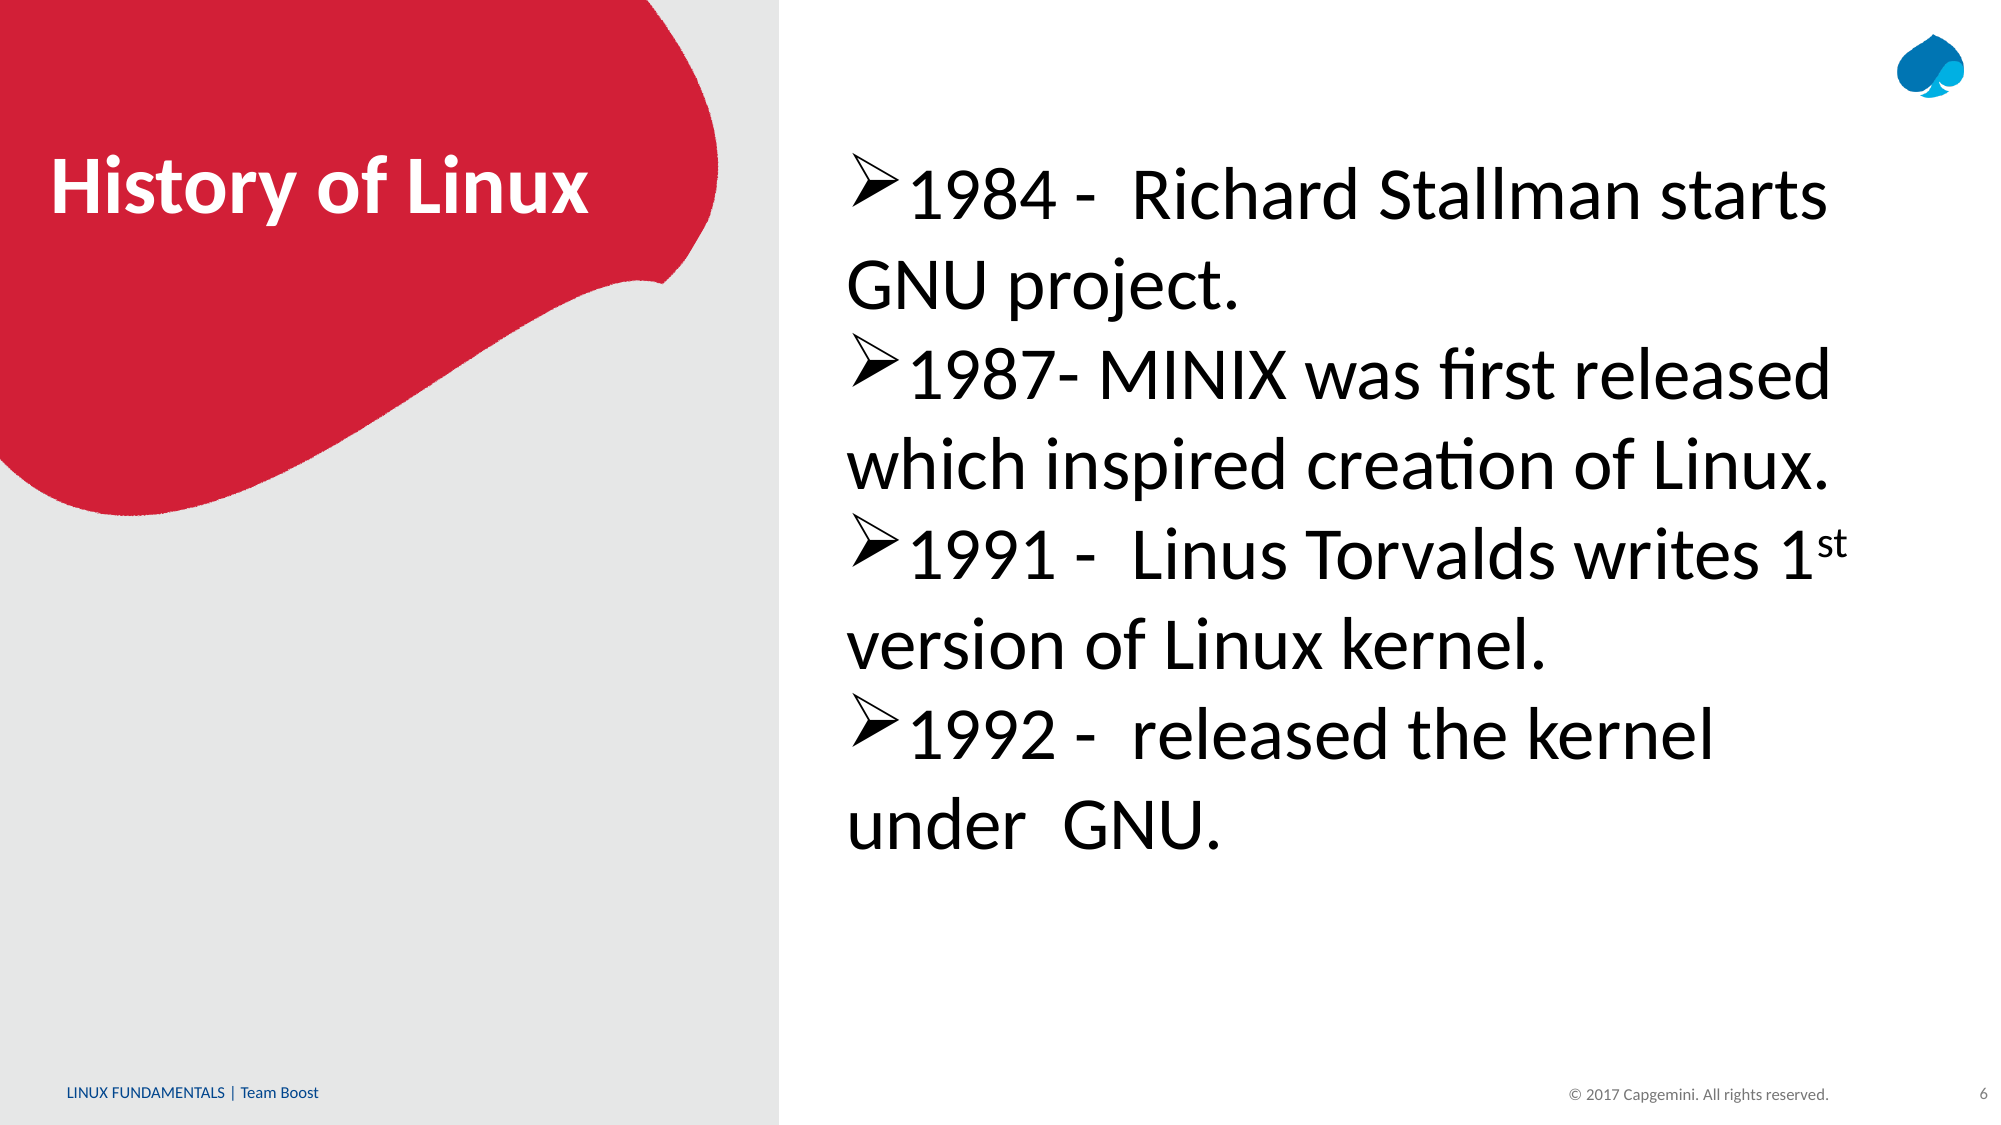

1984 -  Richard Stallman starts GNU project.
1987- MINIX was first released which inspired creation of Linux.
1991 -  Linus Torvalds writes 1st version of Linux kernel.
1992 -  released the kernel under  GNU.
# History of Linux